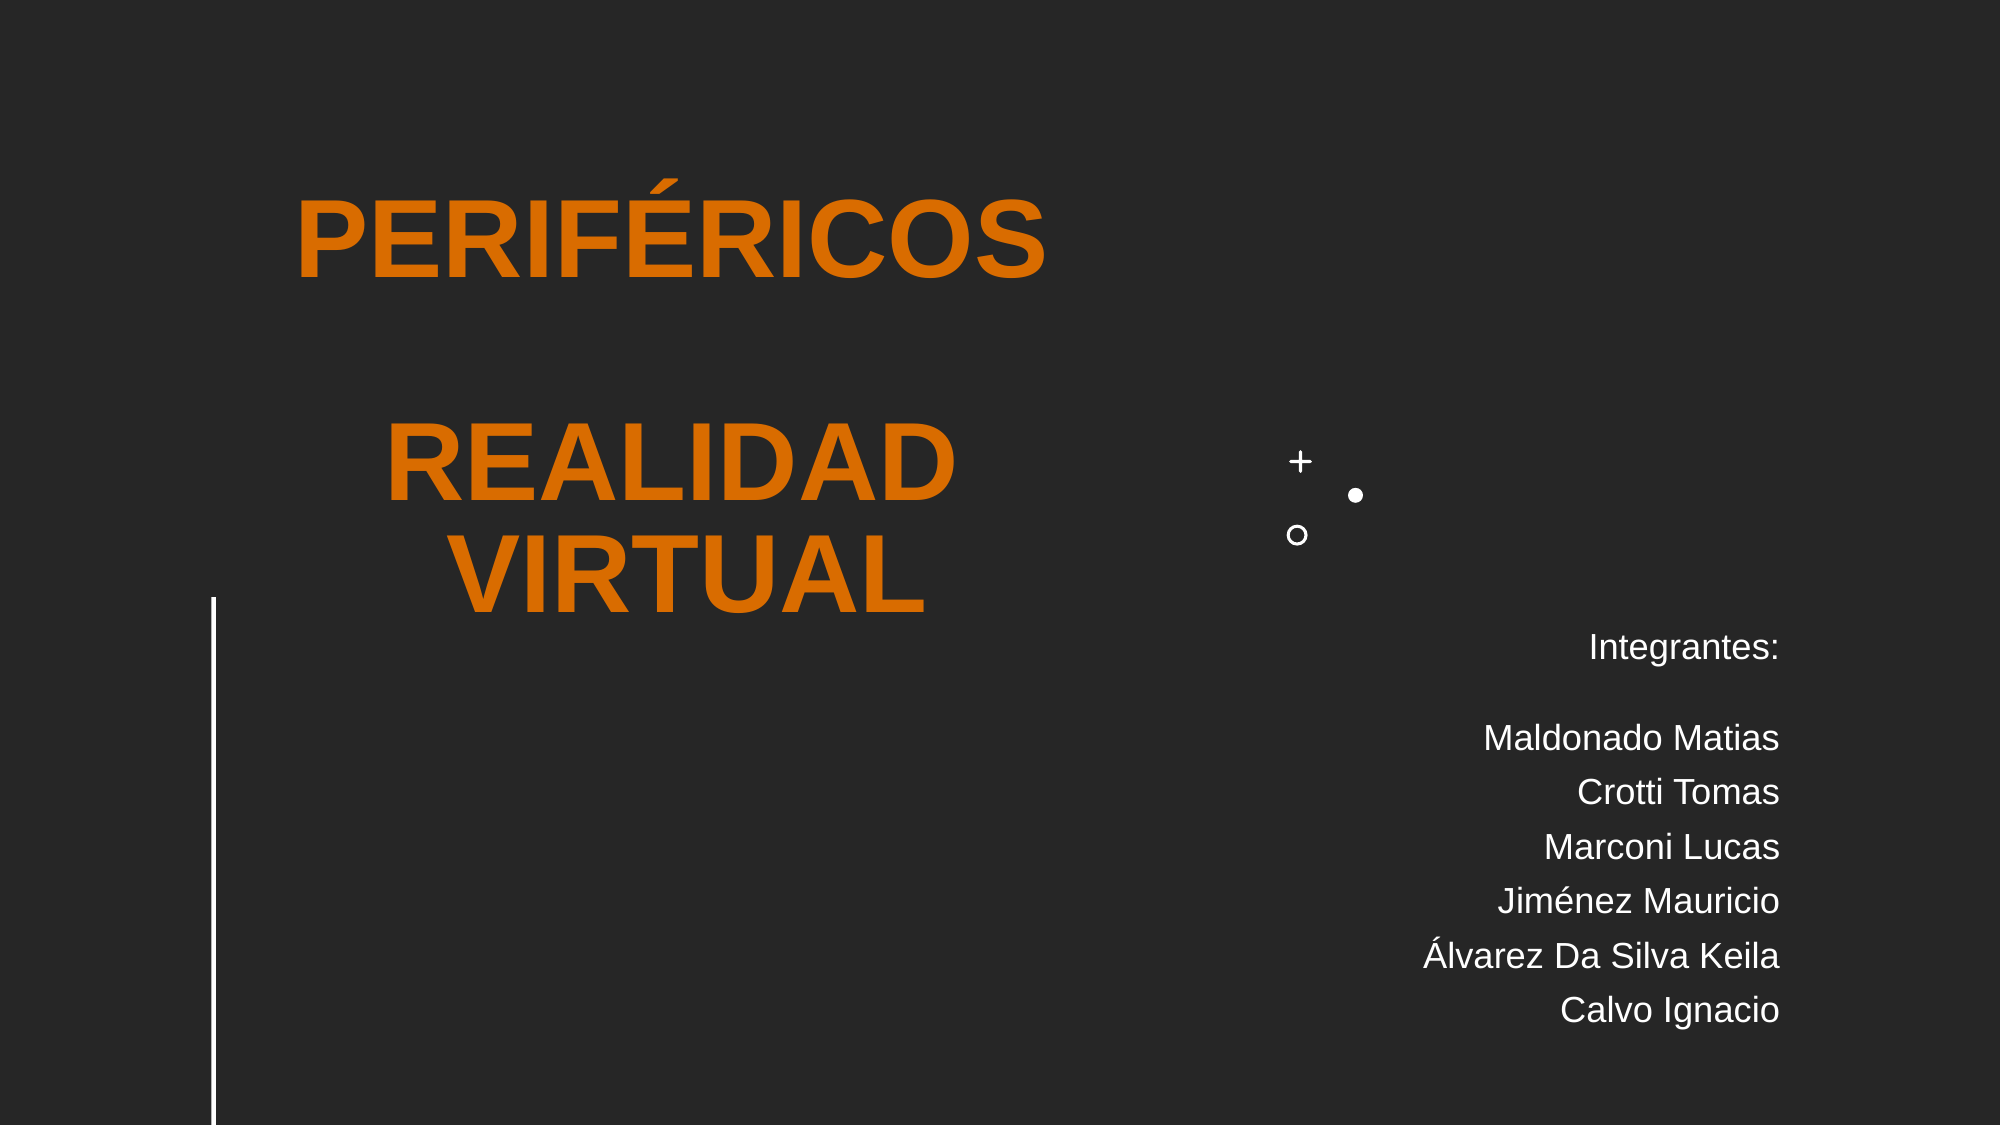

# Periféricos realidad virtUal
Integrantes:
Maldonado Matias
Crotti Tomas
Marconi Lucas
Jiménez Mauricio
Álvarez Da Silva Keila
Calvo Ignacio